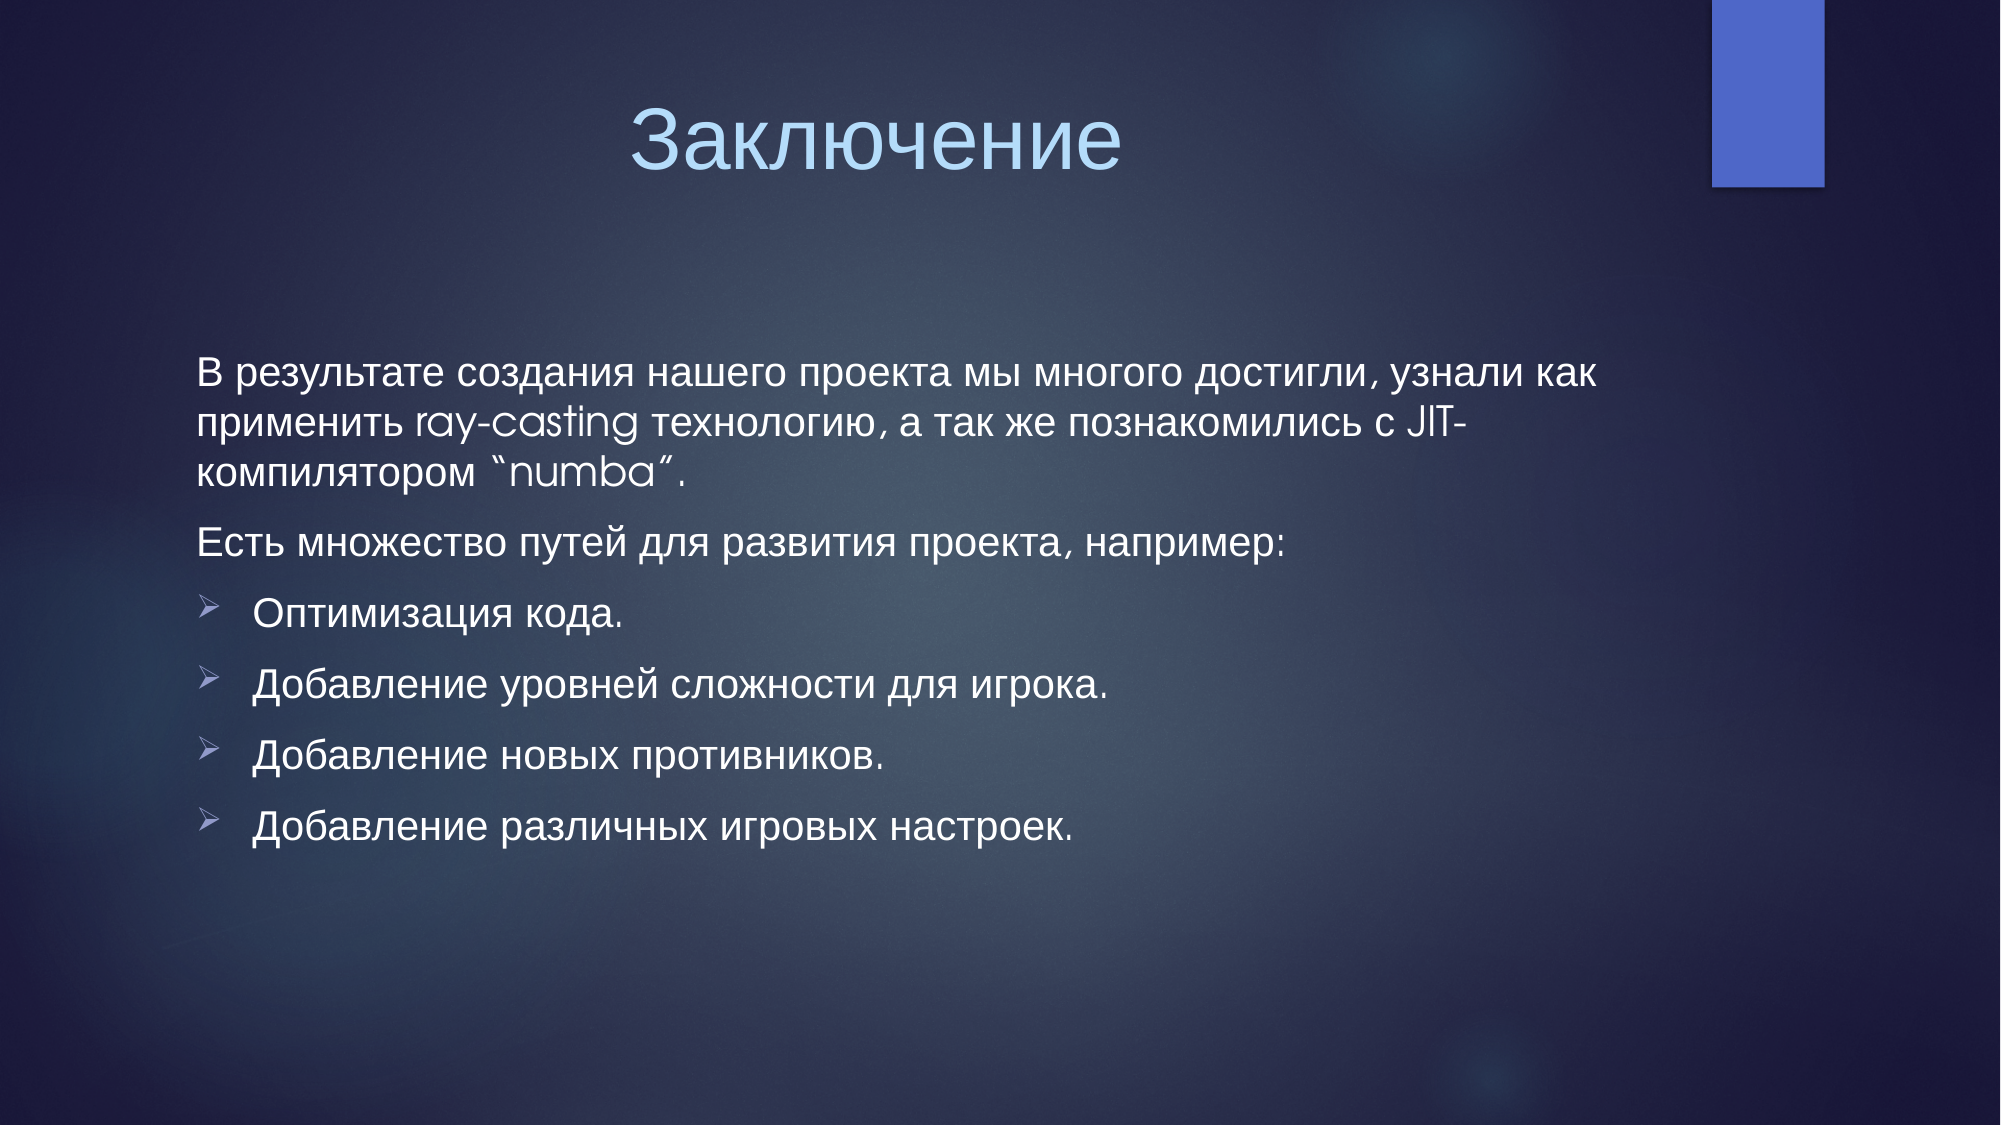

# Заключение
В результате создания нашего проекта мы многого достигли, узнали как применить ray-casting технологию, а так же познакомились с JIT-компилятором “numba”.
Есть множество путей для развития проекта, например:
Оптимизация кода.
Добавление уровней сложности для игрока.
Добавление новых противников.
Добавление различных игровых настроек.